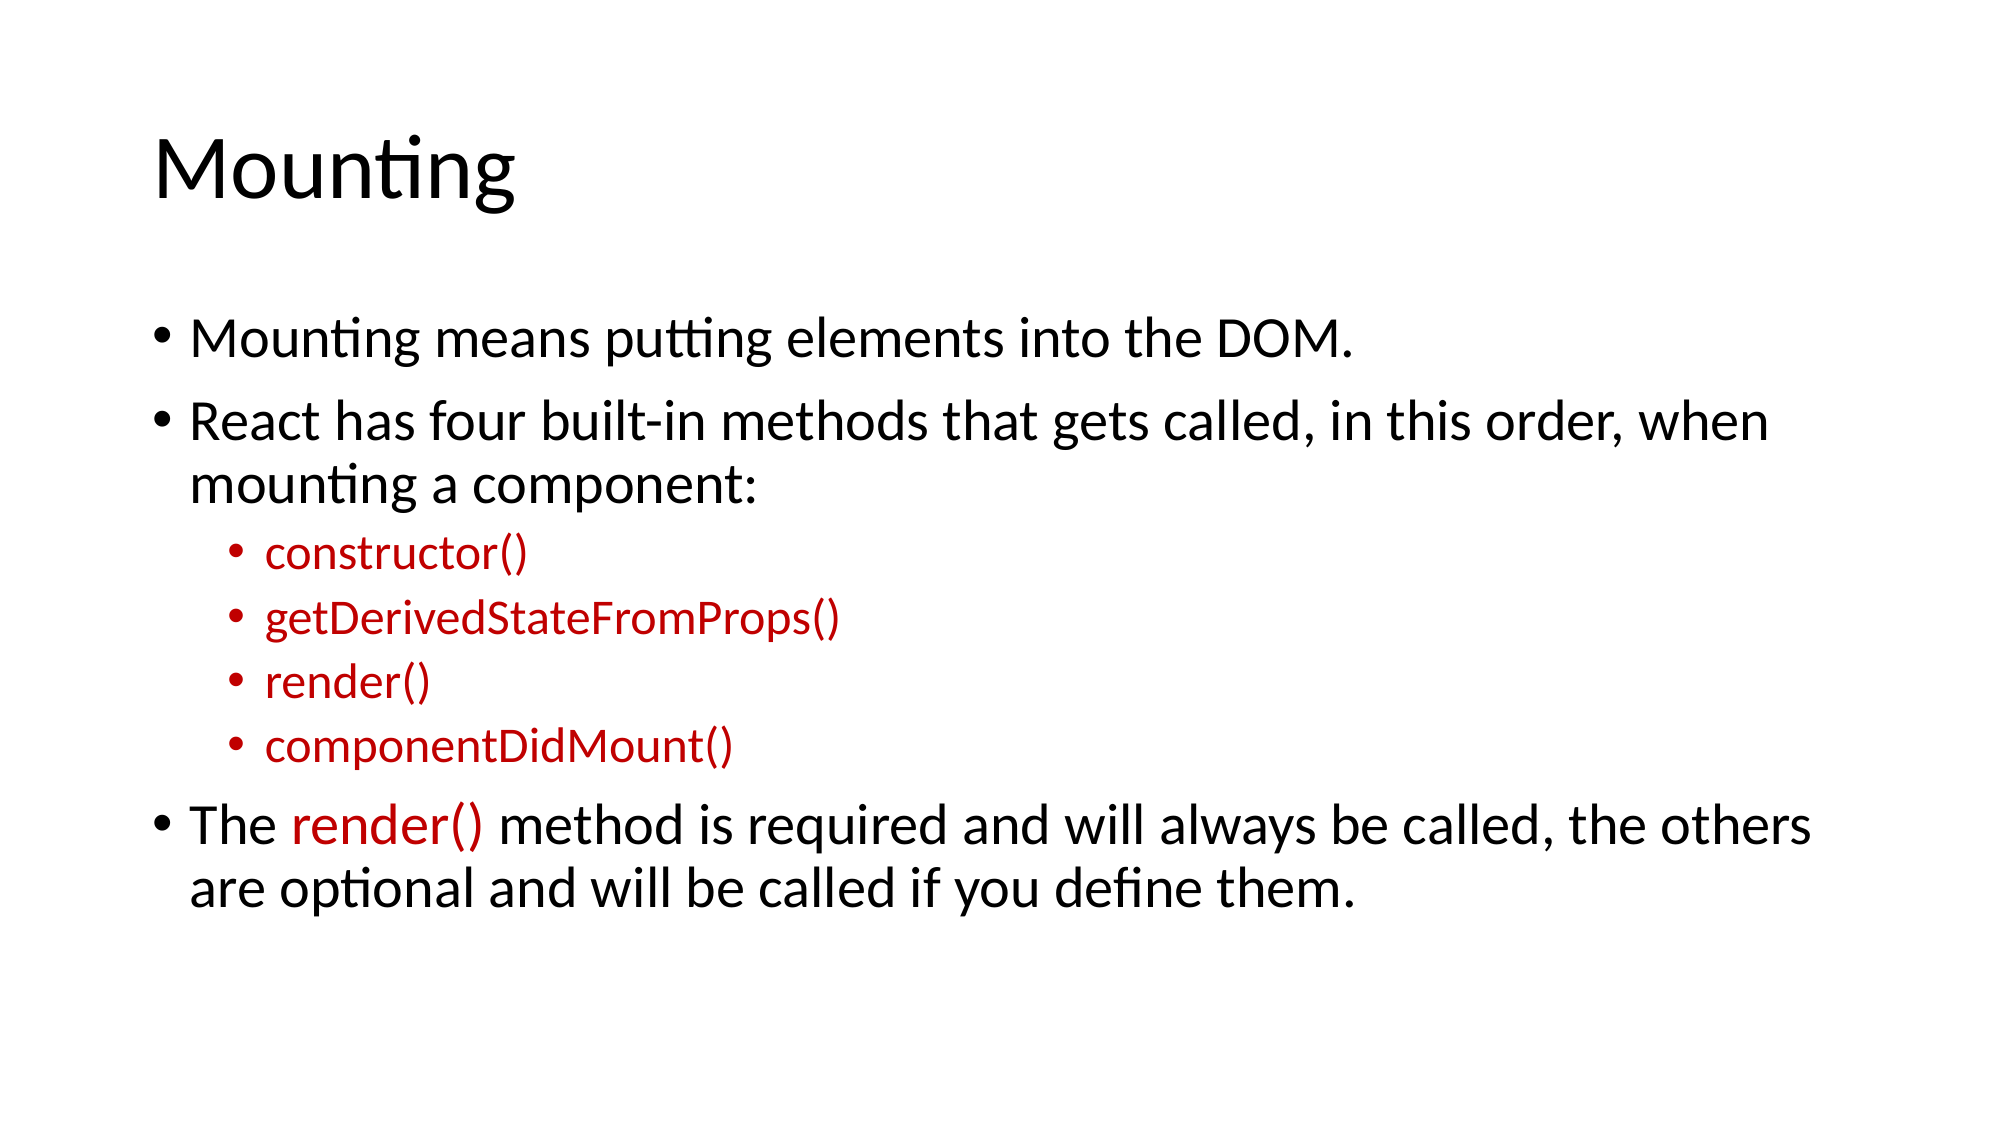

# Mounting
Mounting means putting elements into the DOM.
React has four built-in methods that gets called, in this order, when mounting a component:
constructor()
getDerivedStateFromProps()
render()
componentDidMount()
The render() method is required and will always be called, the others are optional and will be called if you define them.